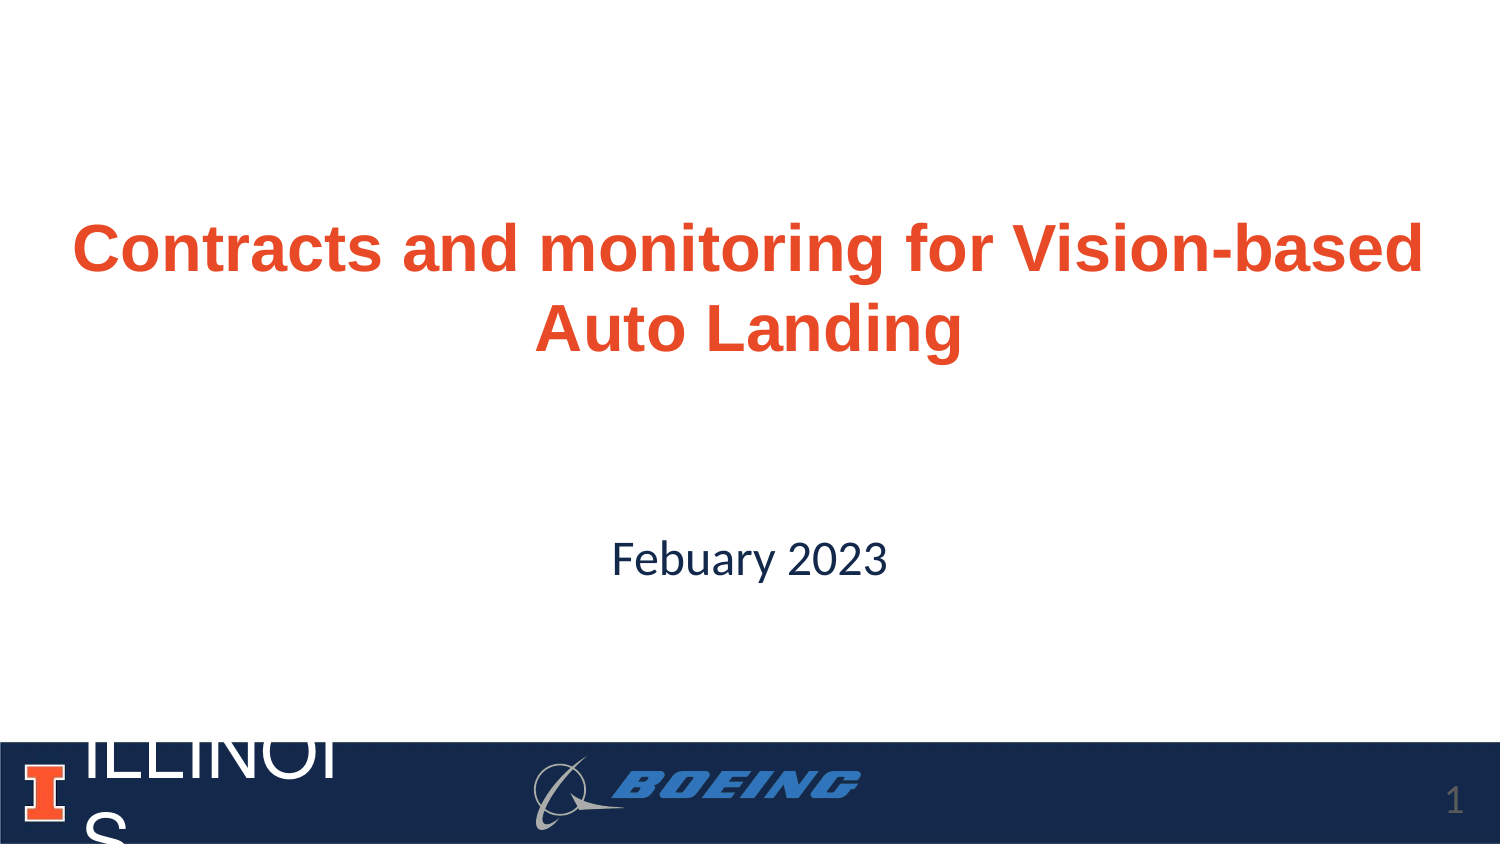

# Contracts and monitoring for Vision-based Auto Landing

Febuary 2023
1